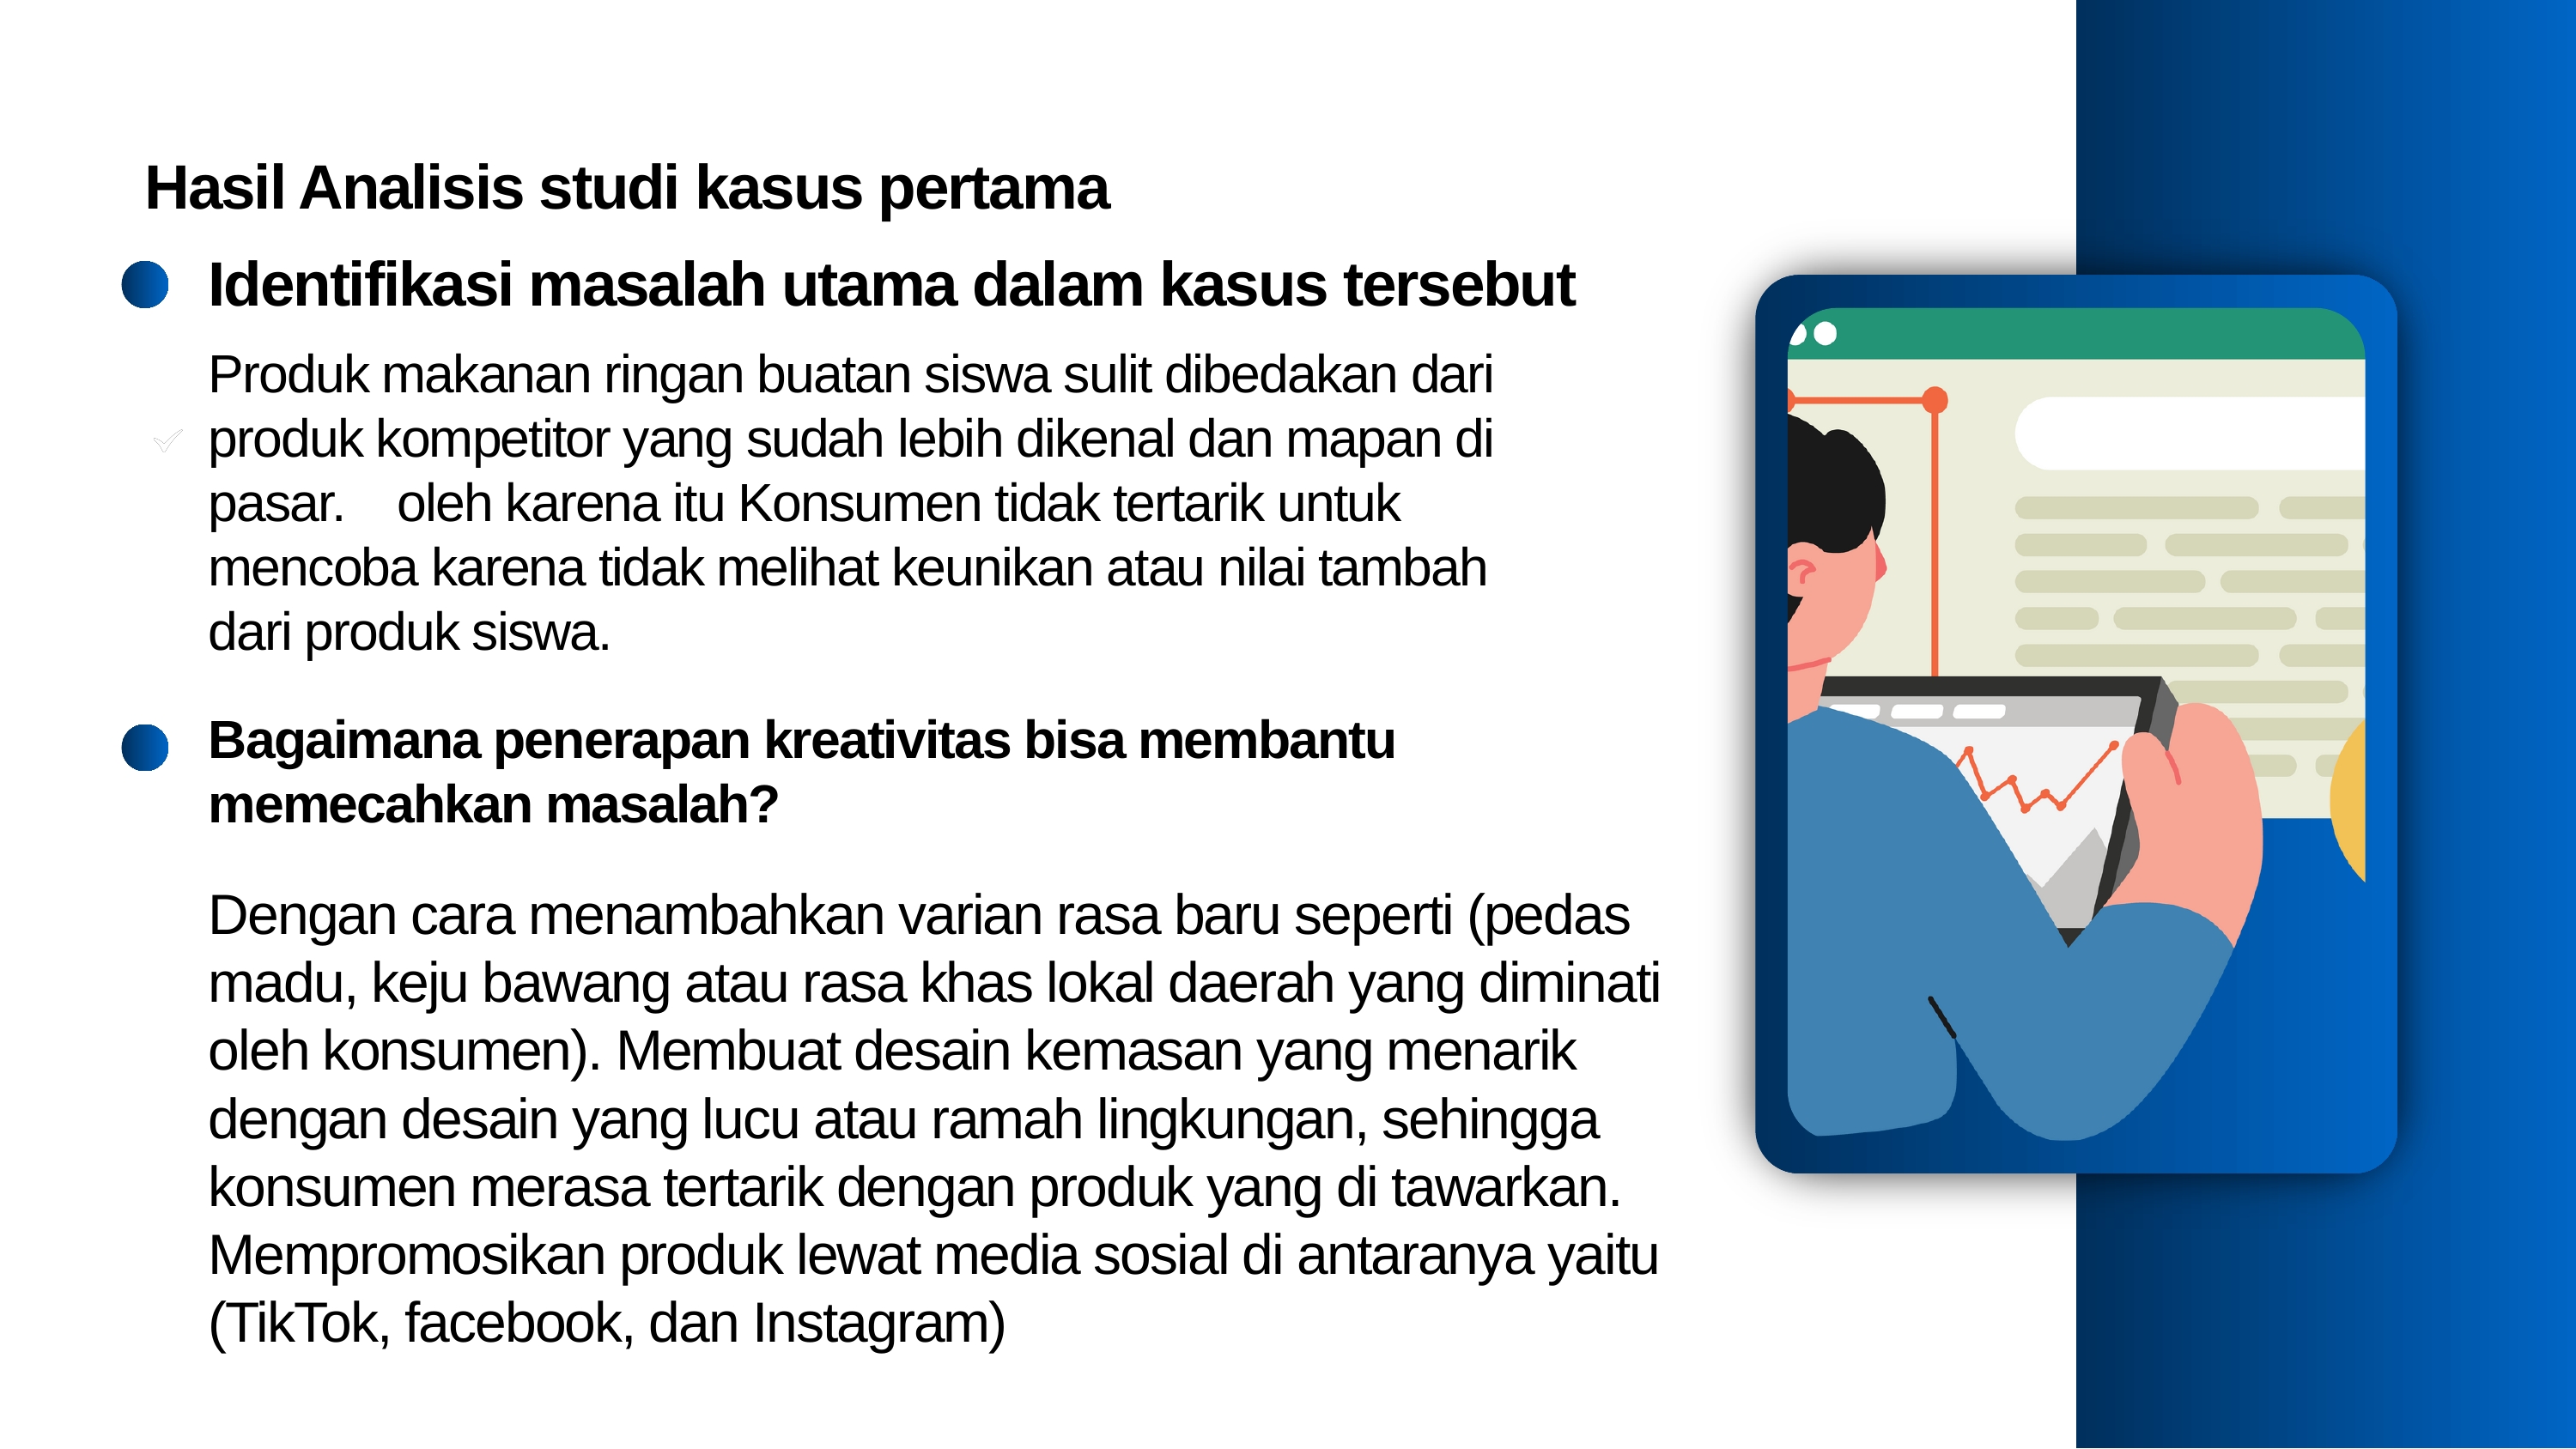

Hasil Analisis studi kasus pertama

Identifikasi masalah utama dalam kasus tersebut

Produk makanan ringan buatan siswa sulit dibedakan dari produk kompetitor yang sudah lebih dikenal dan mapan di pasar.    oleh karena itu Konsumen tidak tertarik untuk  mencoba karena tidak melihat keunikan atau nilai tambah dari produk siswa.

Bagaimana penerapan kreativitas bisa membantu memecahkan masalah?

Dengan cara menambahkan varian rasa baru seperti (pedas madu, keju bawang atau rasa khas lokal daerah yang diminati oleh konsumen). Membuat desain kemasan yang menarik dengan desain yang lucu atau ramah lingkungan, sehingga konsumen merasa tertarik dengan produk yang di tawarkan. Mempromosikan produk lewat media sosial di antaranya yaitu (TikTok, facebook, dan Instagram)